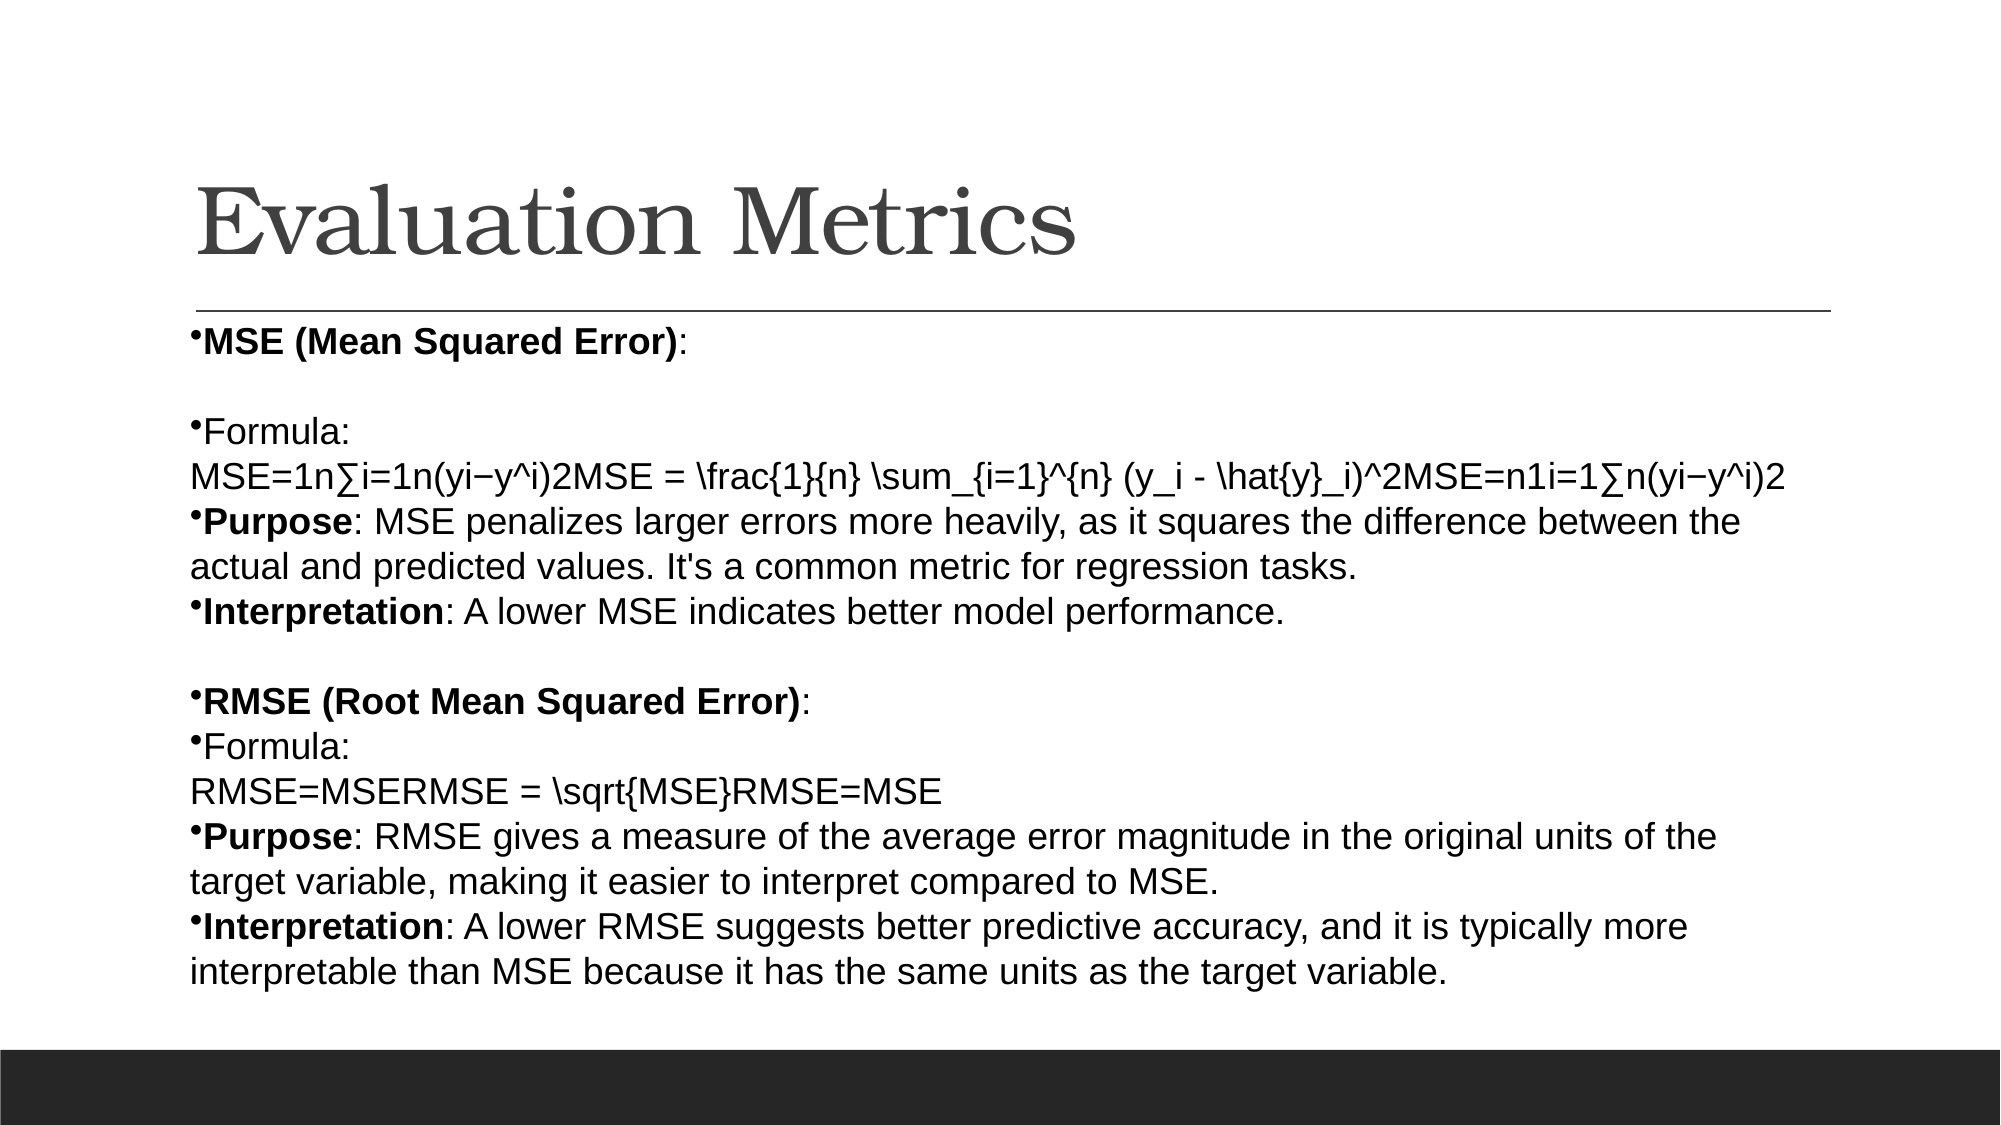

# Evaluation Metrics
MSE (Mean Squared Error):

Formula:
MSE=1n∑i=1n(yi−y^i)2MSE = \frac{1}{n} \sum_{i=1}^{n} (y_i - \hat{y}_i)^2MSE=n1​i=1∑n​(yi​−y^​i​)2
Purpose: MSE penalizes larger errors more heavily, as it squares the difference between the actual and predicted values. It's a common metric for regression tasks.
Interpretation: A lower MSE indicates better model performance.

RMSE (Root Mean Squared Error):
Formula:
RMSE=MSERMSE = \sqrt{MSE}RMSE=MSE​
Purpose: RMSE gives a measure of the average error magnitude in the original units of the target variable, making it easier to interpret compared to MSE.
Interpretation: A lower RMSE suggests better predictive accuracy, and it is typically more interpretable than MSE because it has the same units as the target variable.